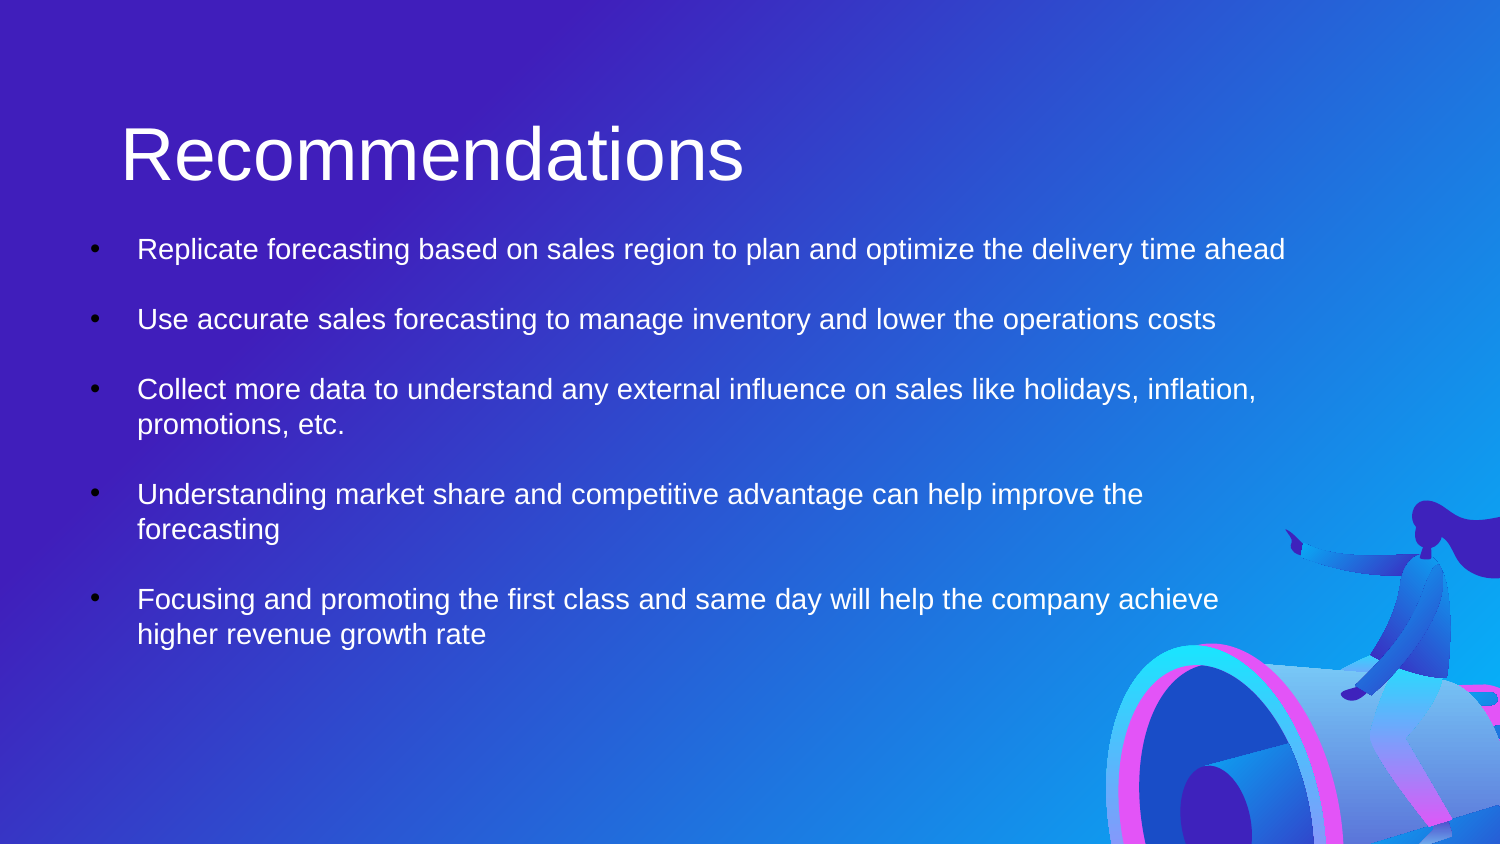

Recommendations
Replicate forecasting based on sales region to plan and optimize the delivery time ahead

Use accurate sales forecasting to manage inventory and lower the operations costs

Collect more data to understand any external influence on sales like holidays, inflation, promotions, etc.

Understanding market share and competitive advantage can help improve the forecasting

Focusing and promoting the first class and same day will help the company achieve higher revenue growth rate